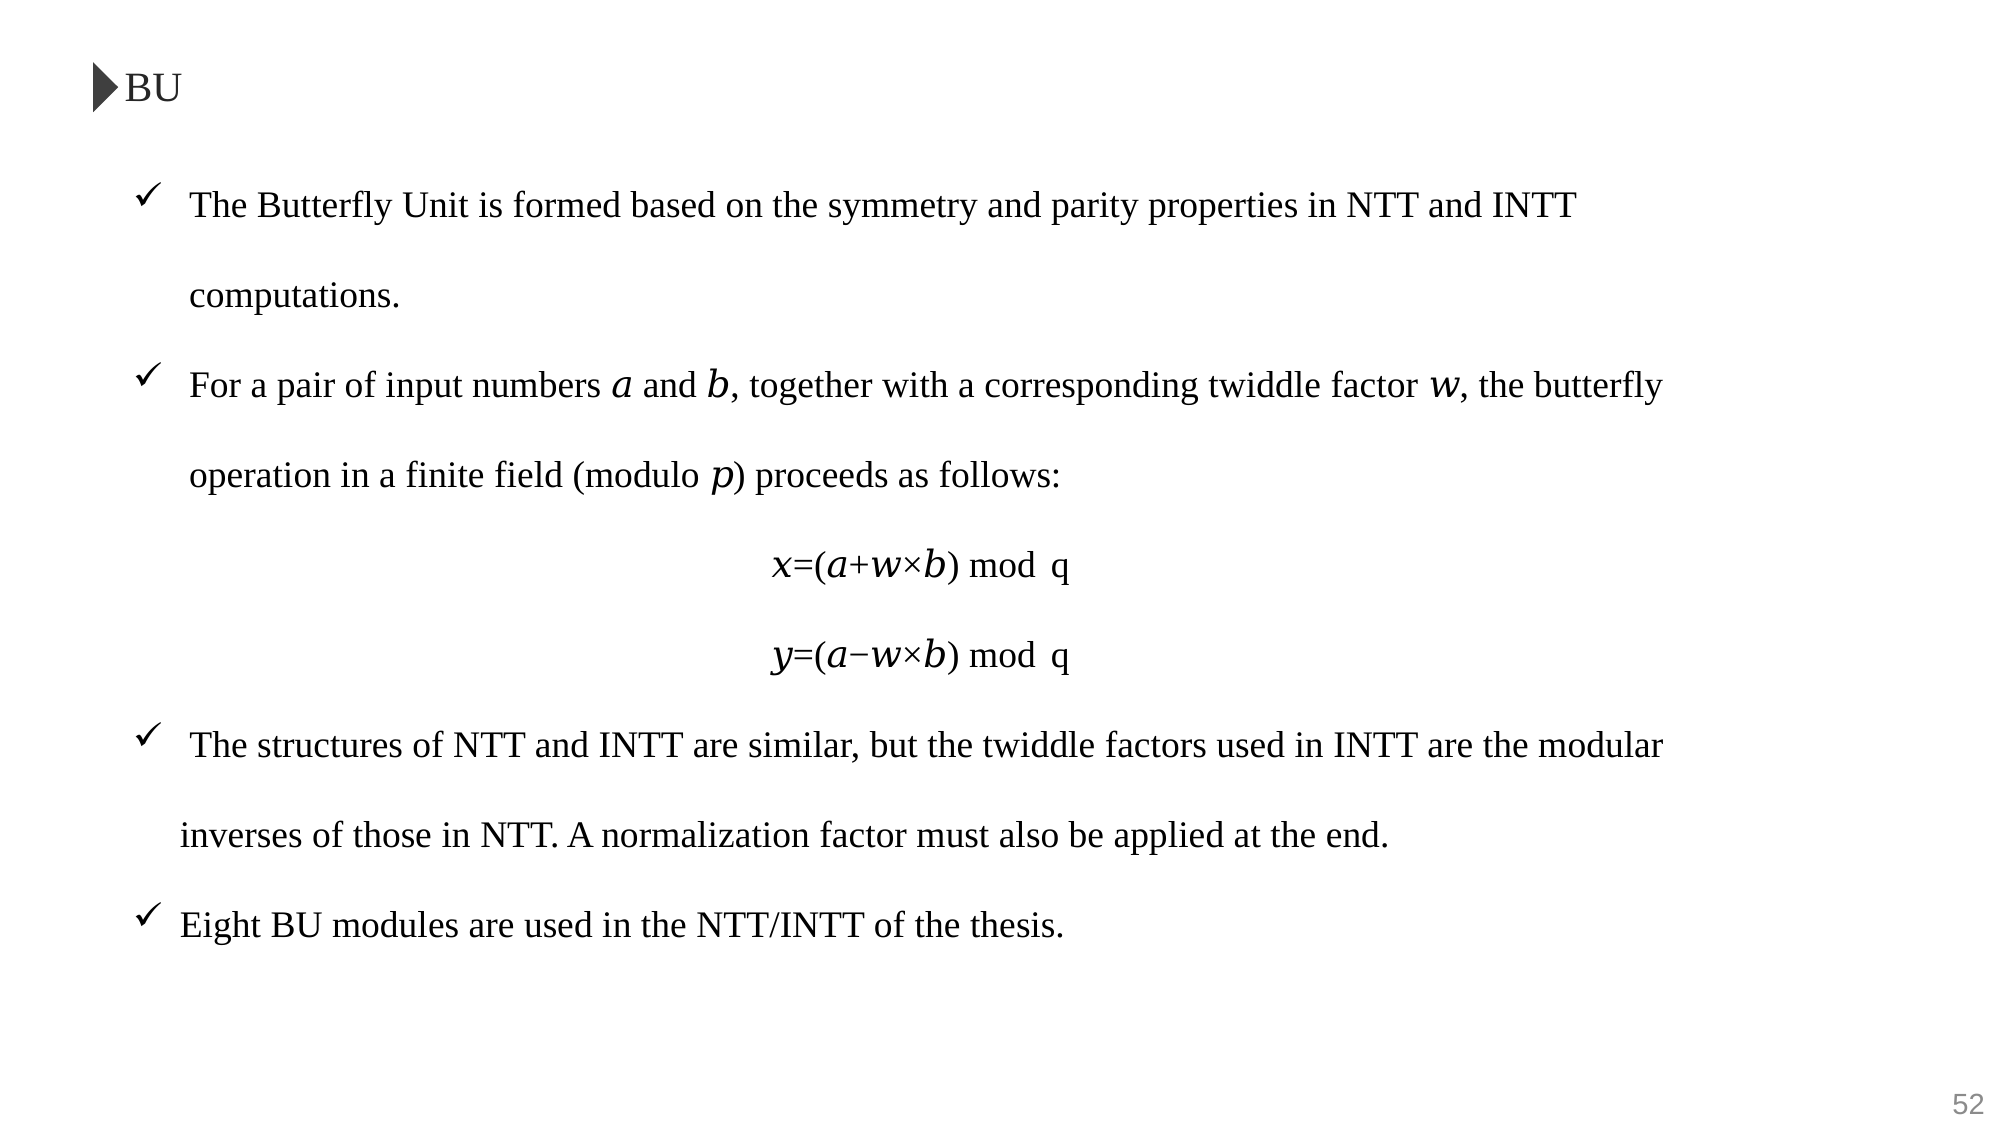

BU

The Butterfly Unit is formed based on the symmetry and parity properties in NTT and INTT computations.
For a pair of input numbers 𝑎 and 𝑏, together with a corresponding twiddle factor 𝑤, the butterfly operation in a finite field (modulo 𝑝) proceeds as follows:
𝑥=(𝑎+𝑤×𝑏) mod  q
𝑦=(𝑎−𝑤×𝑏) mod  q
 The structures of NTT and INTT are similar, but the twiddle factors used in INTT are the modular inverses of those in NTT. A normalization factor must also be applied at the end.
Eight BU modules are used in the NTT/INTT of the thesis.
52